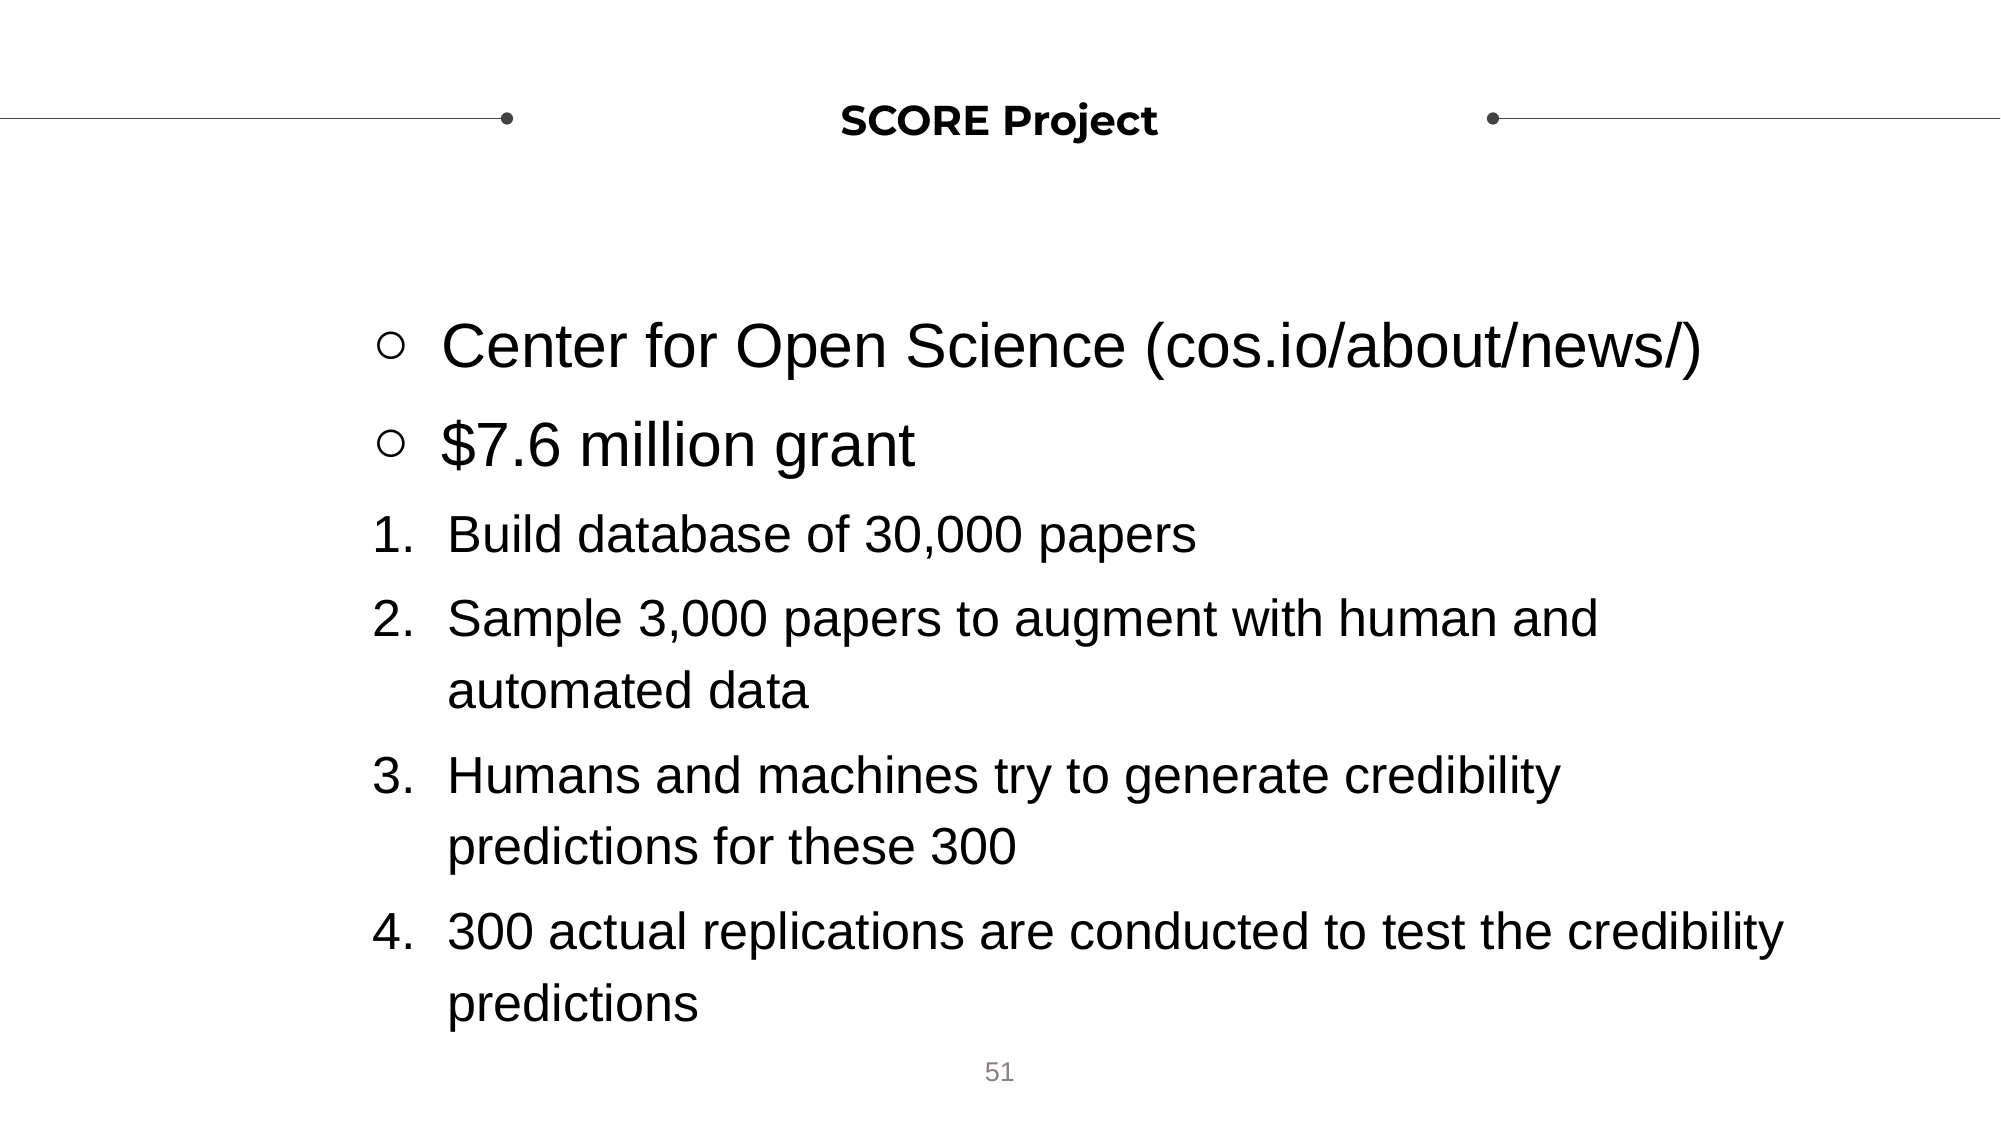

# SCORE Project

Center for Open Science (cos.io/about/news/)
$7.6 million grant
Build database of 30,000 papers
Sample 3,000 papers to augment with human and automated data
Humans and machines try to generate credibility predictions for these 300
300 actual replications are conducted to test the credibility predictions
51